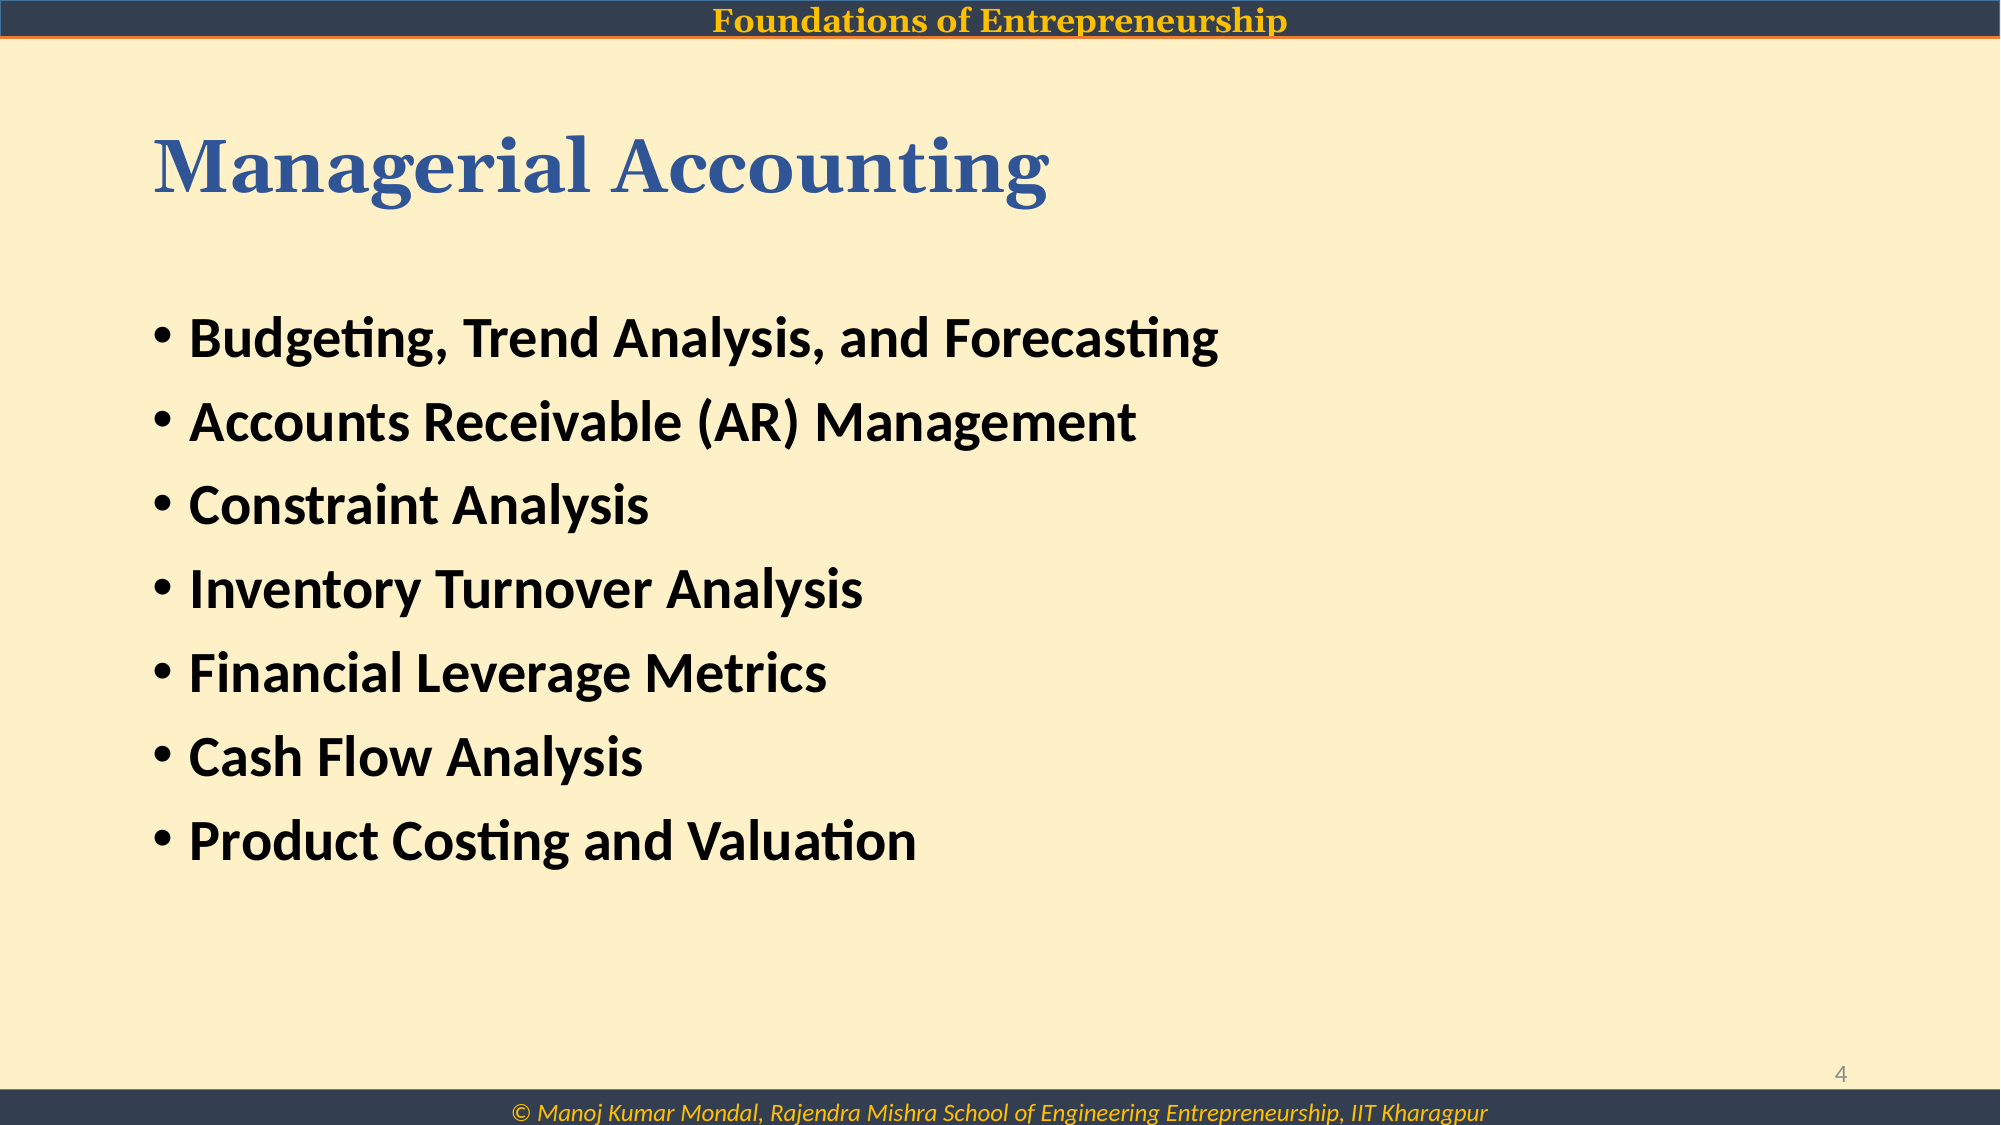

# Managerial Accounting
Budgeting, Trend Analysis, and Forecasting
Accounts Receivable (AR) Management
Constraint Analysis
Inventory Turnover Analysis
Financial Leverage Metrics
Cash Flow Analysis
Product Costing and Valuation

4